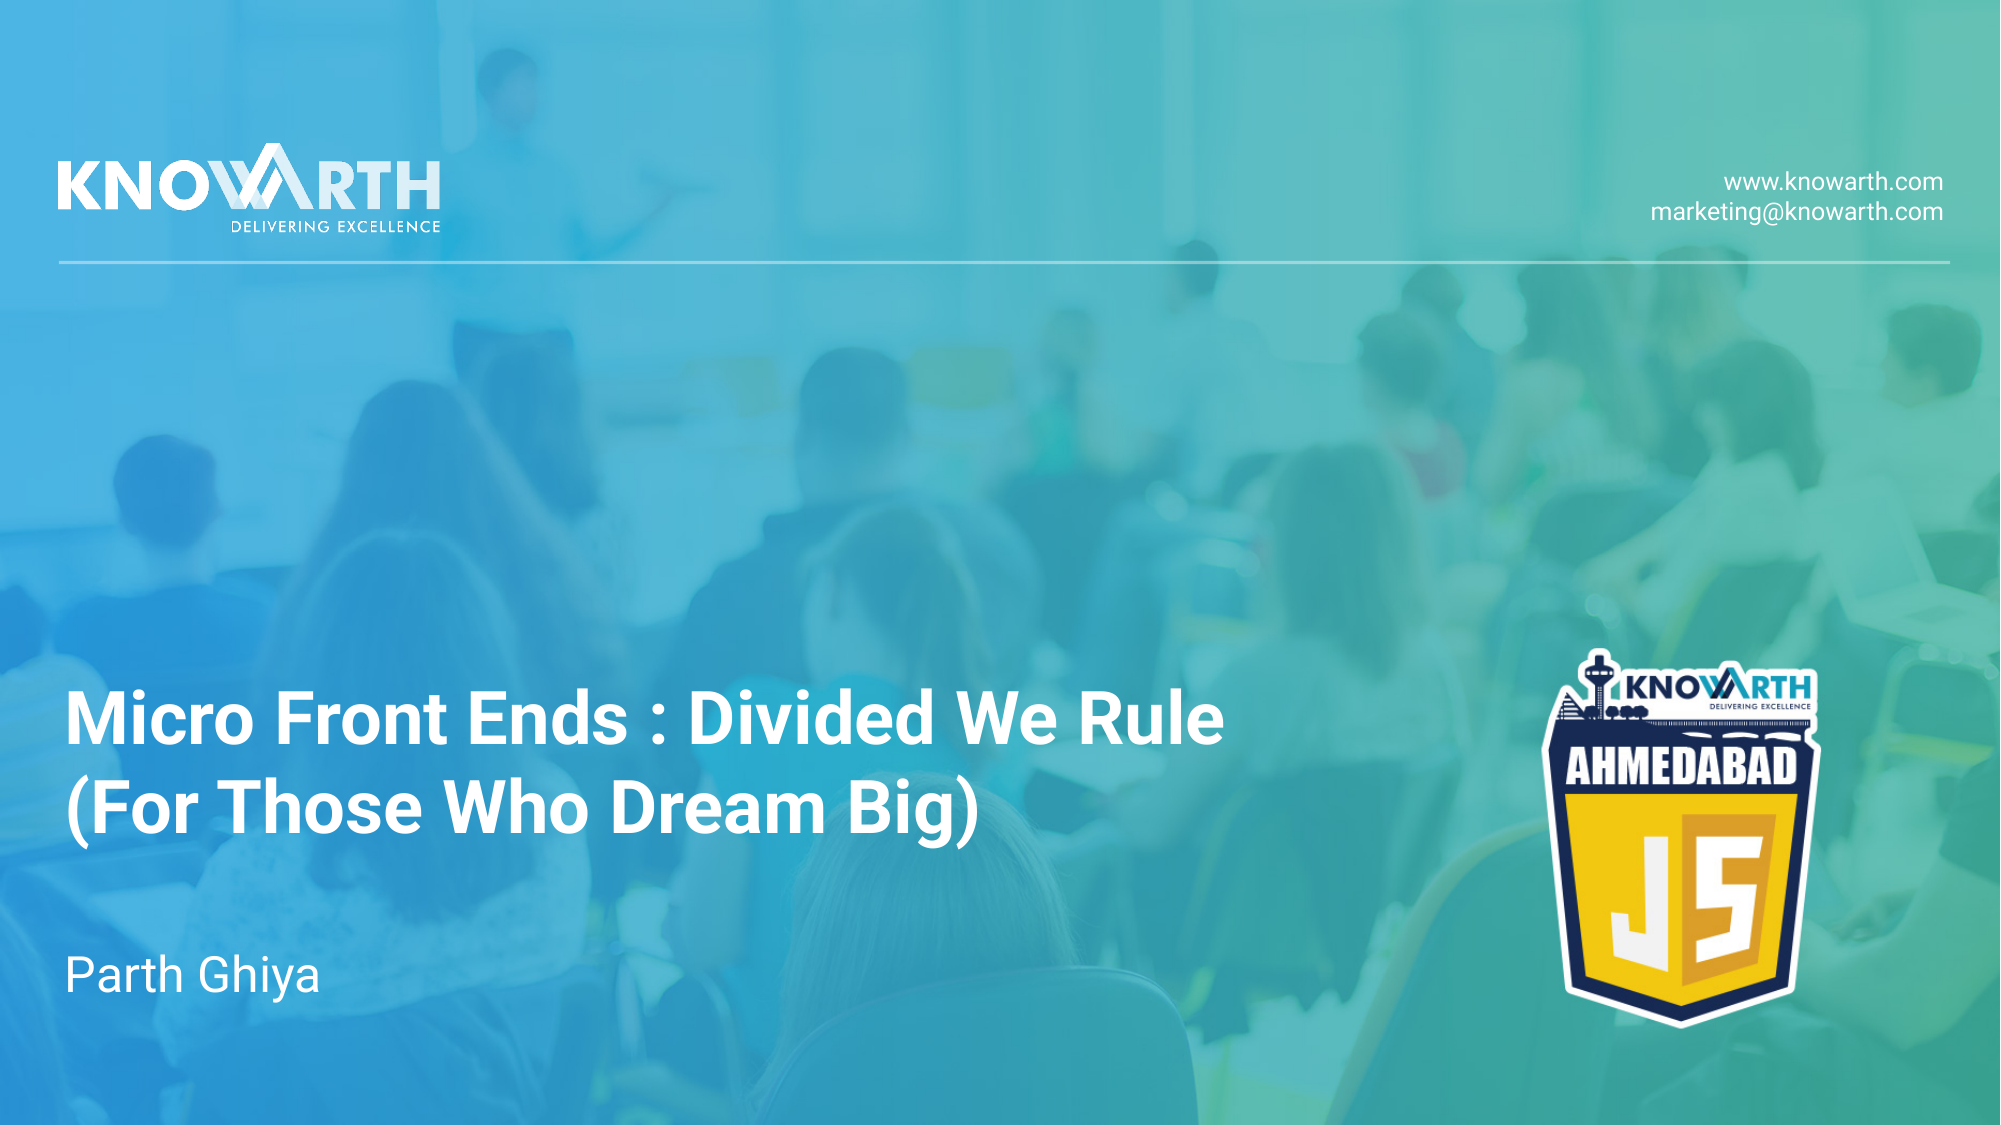

# Micro Front Ends : Divided We Rule (For Those Who Dream Big)
Parth Ghiya